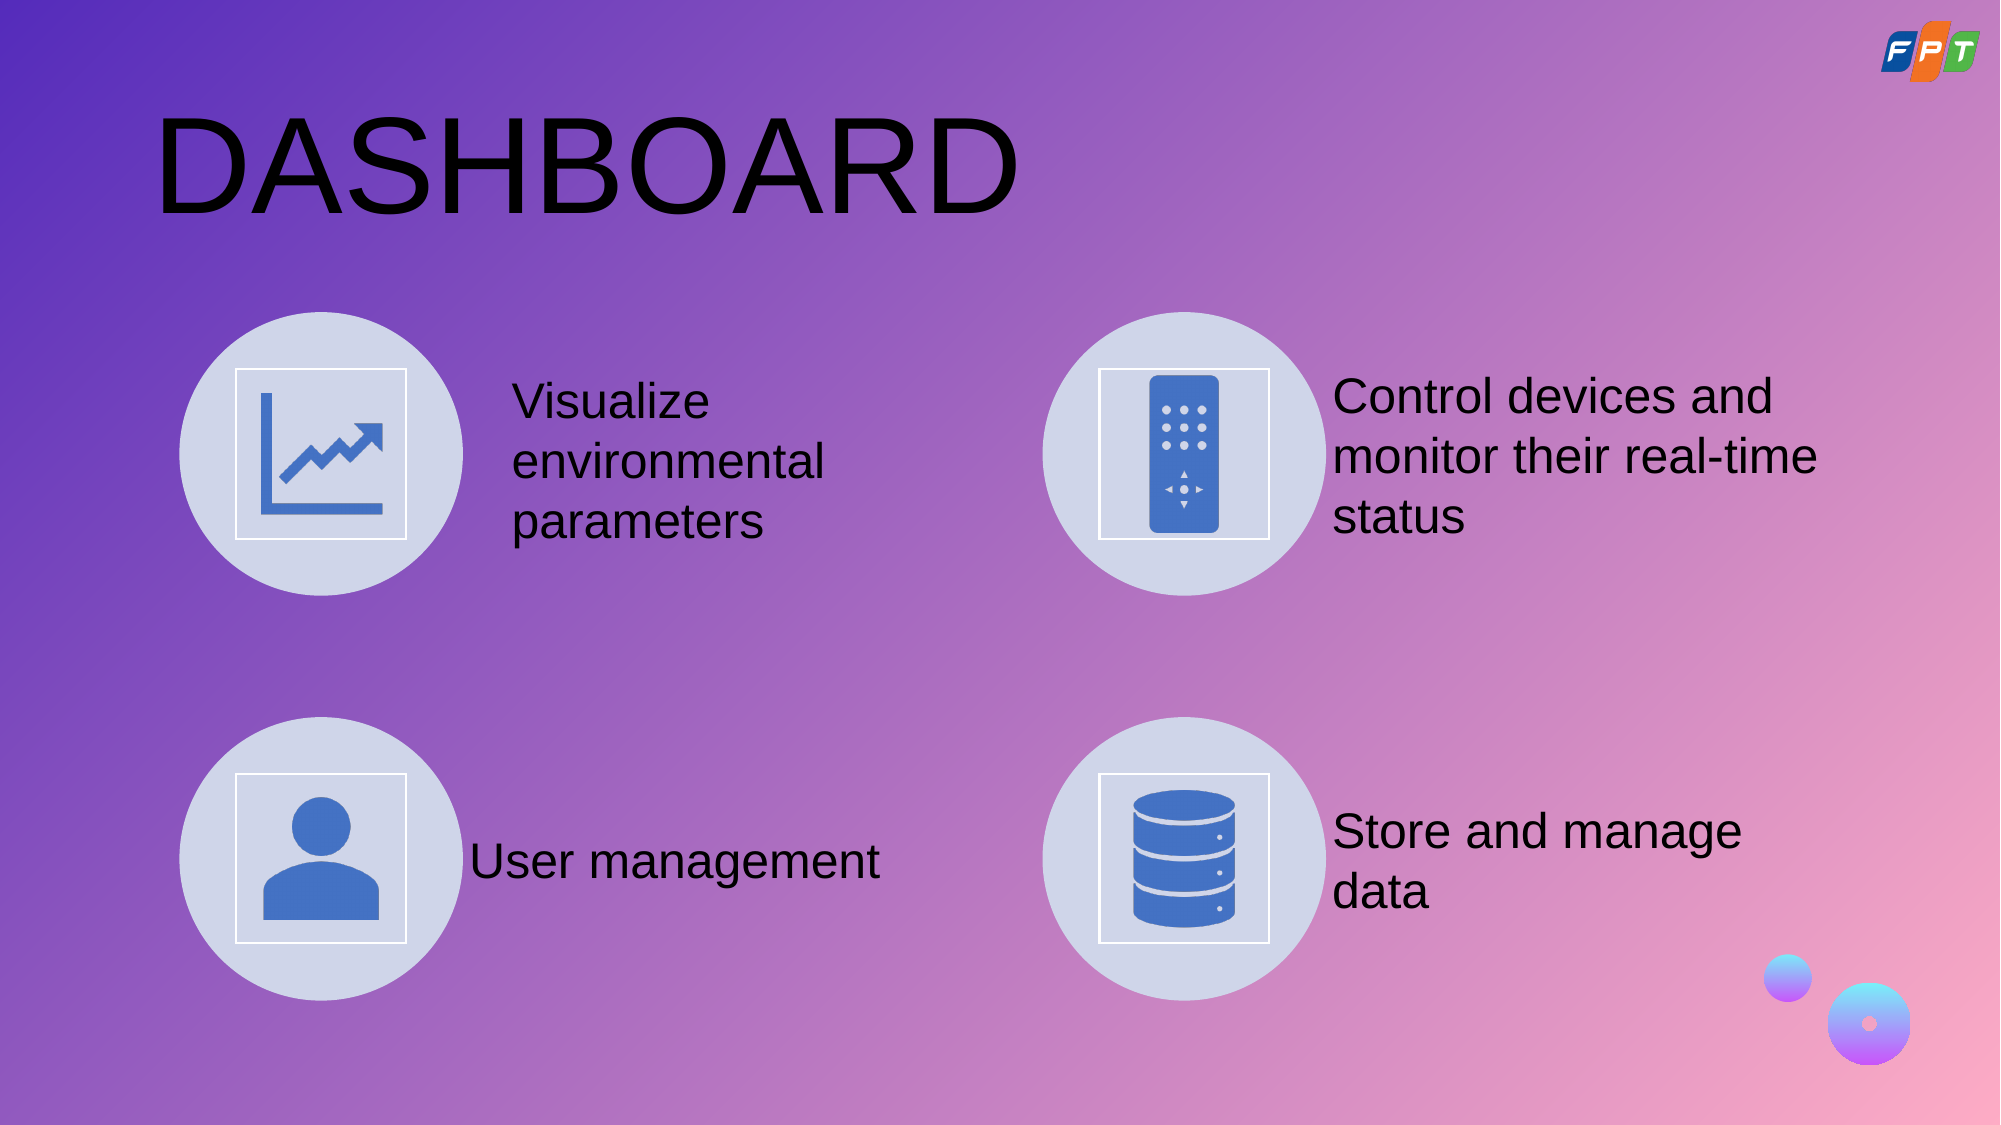

# DASHBOARD
Visualize environmental parameters
Control devices and monitor their real-time status
User management
Store and manage data